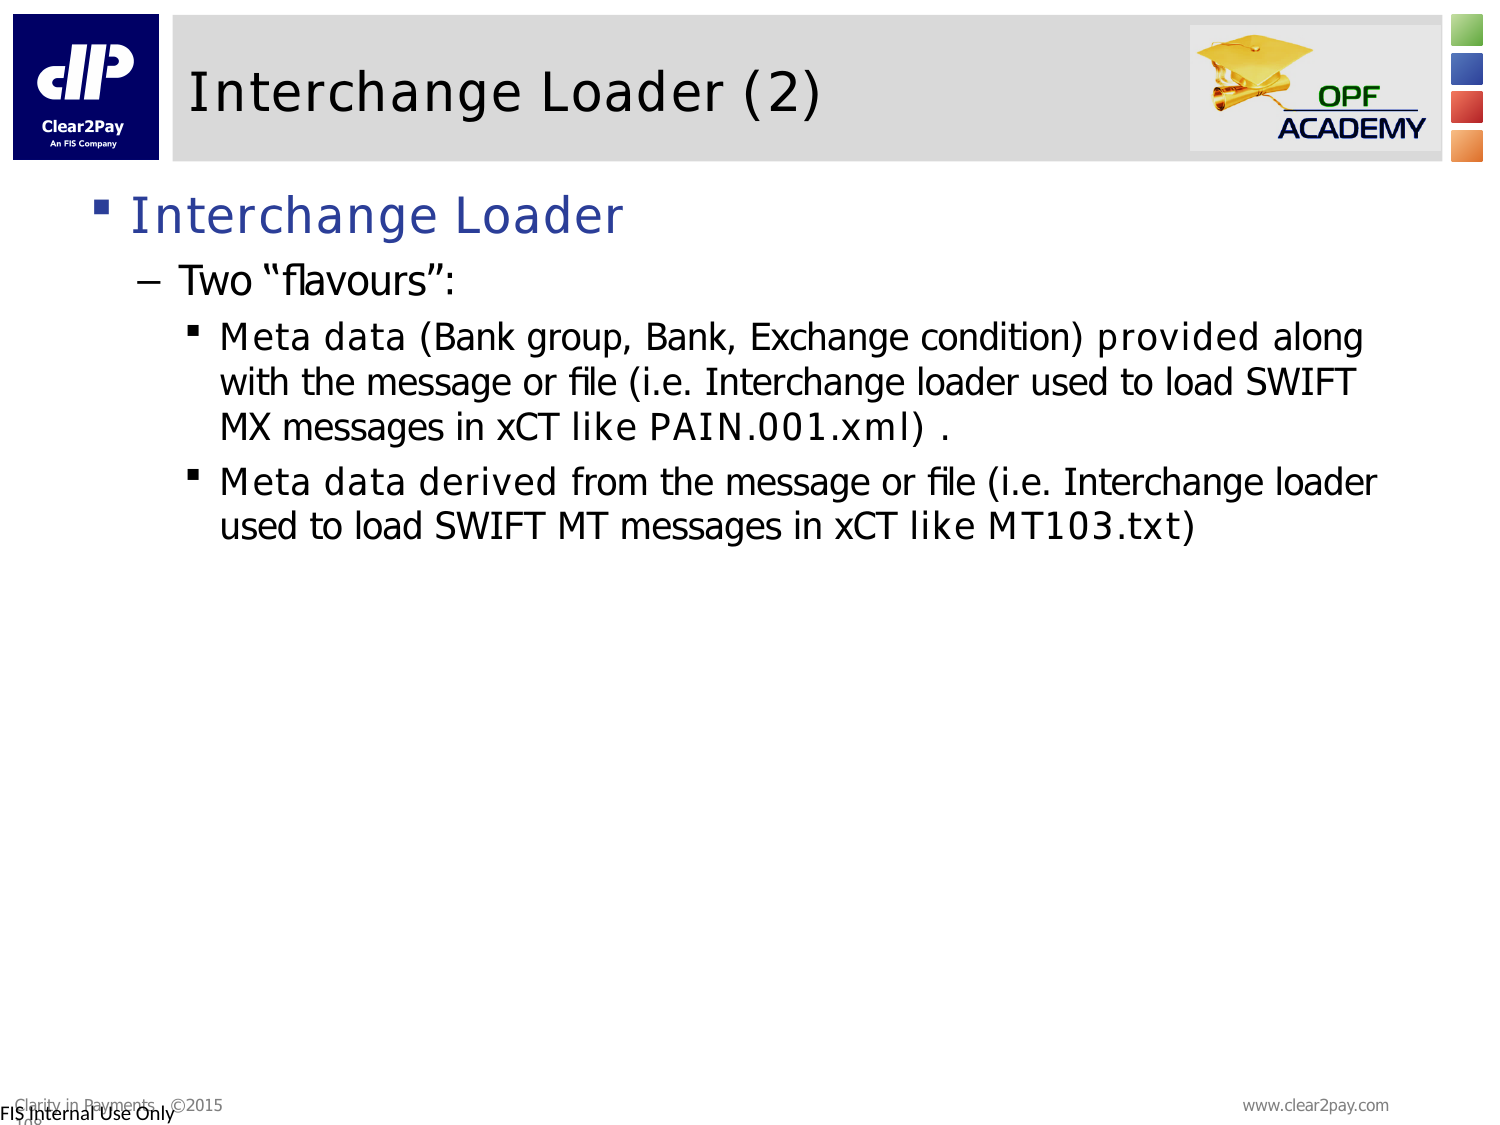

# Interchange Loader (2)
Interchange Loader
Two “flavours”:
Meta data (Bank group, Bank, Exchange condition) provided along with the message or file (i.e. Interchange loader used to load SWIFT MX messages in xCT like PAIN.001.xml) .
Meta data derived from the message or file (i.e. Interchange loader used to load SWIFT MT messages in xCT like MT103.txt)